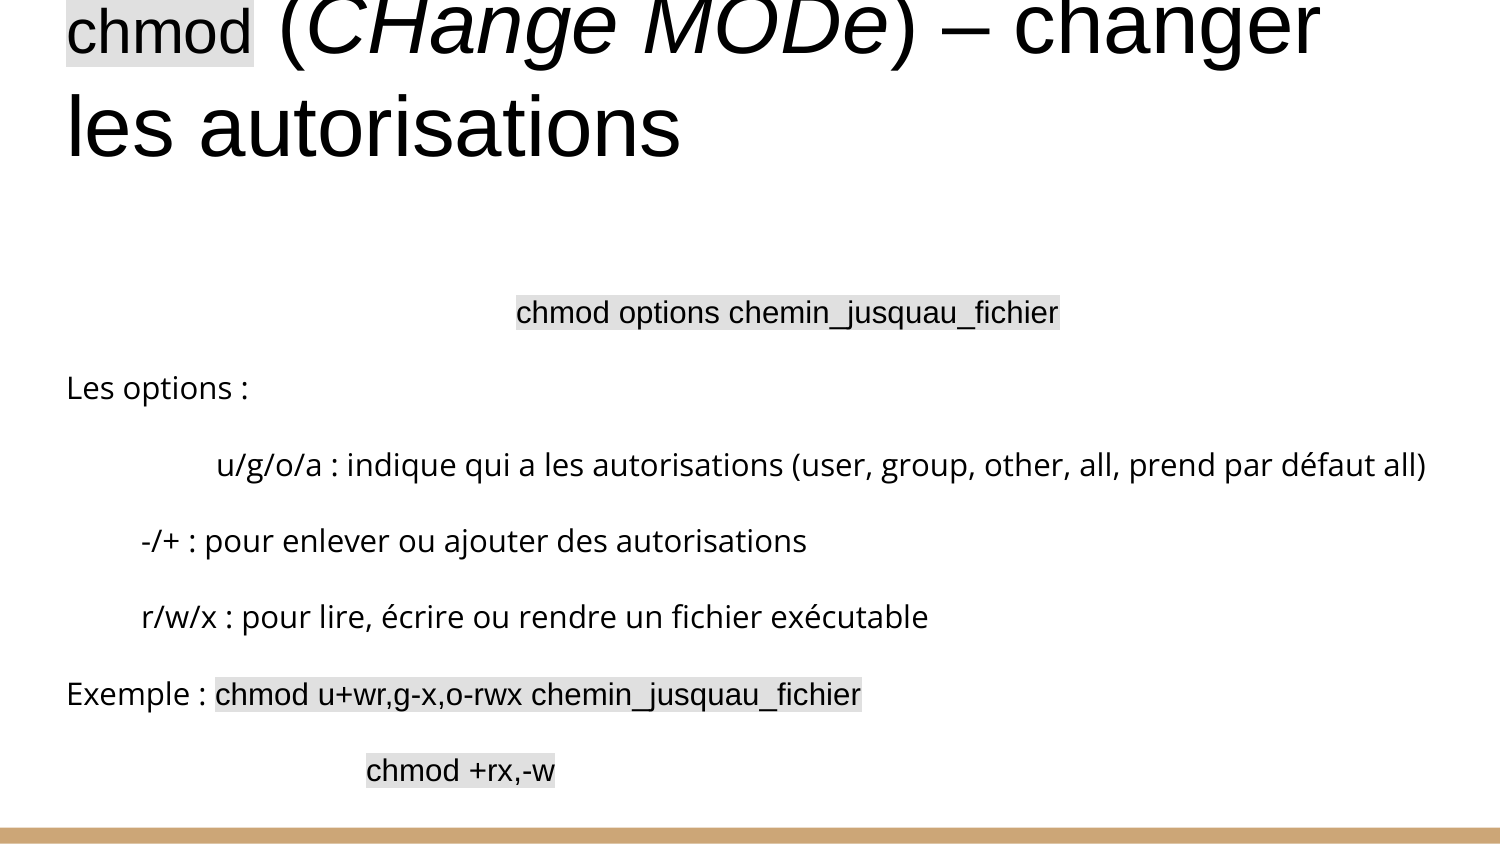

# chmod (CHange MODe) – changer les autorisations

	chmod options chemin_jusquau_fichier
Les options :
	u/g/o/a : indique qui a les autorisations (user, group, other, all, prend par défaut all)
-/+ : pour enlever ou ajouter des autorisations
r/w/x : pour lire, écrire ou rendre un fichier exécutable
Exemple : chmod u+wr,g-x,o-rwx chemin_jusquau_fichier
		chmod +rx,-w